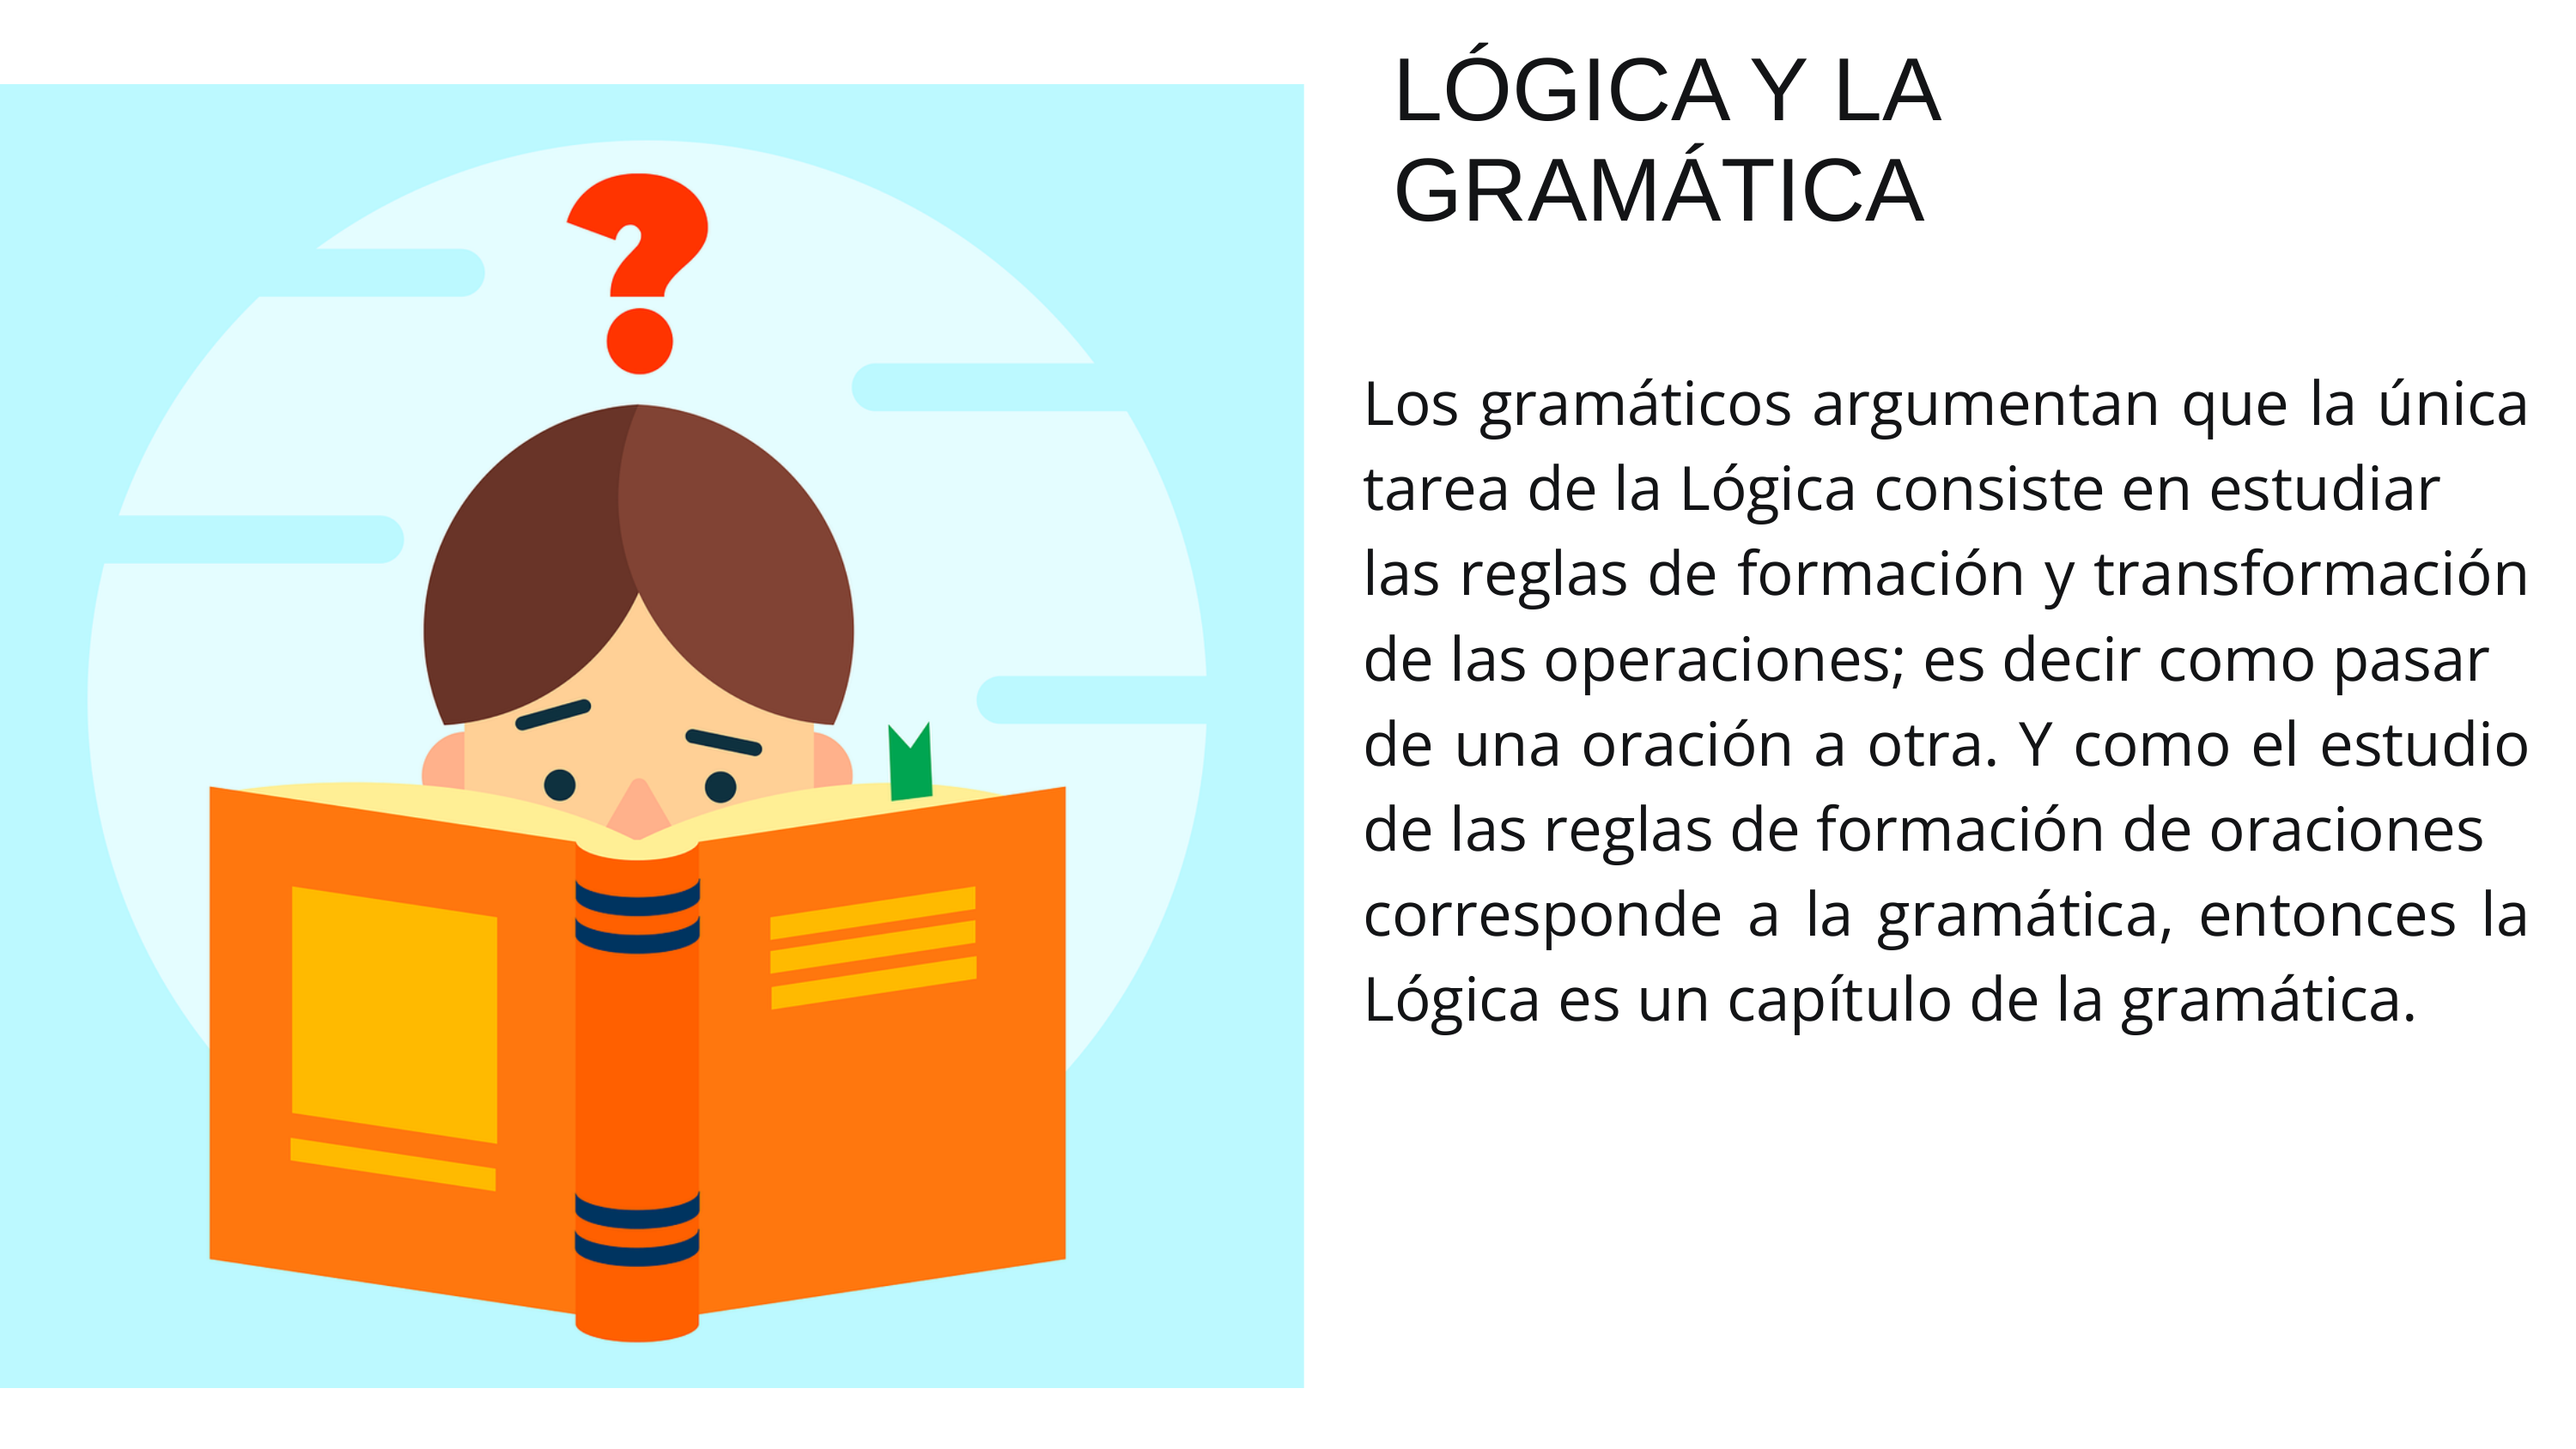

LÓGICA Y LA
GRAMÁTICA

Los gramáticos argumentan que la única tarea de la Lógica consiste en estudiar
las reglas de formación y transformación de las operaciones; es decir como pasar
de una oración a otra. Y como el estudio de las reglas de formación de oraciones
corresponde a la gramática, entonces la Lógica es un capítulo de la gramática.